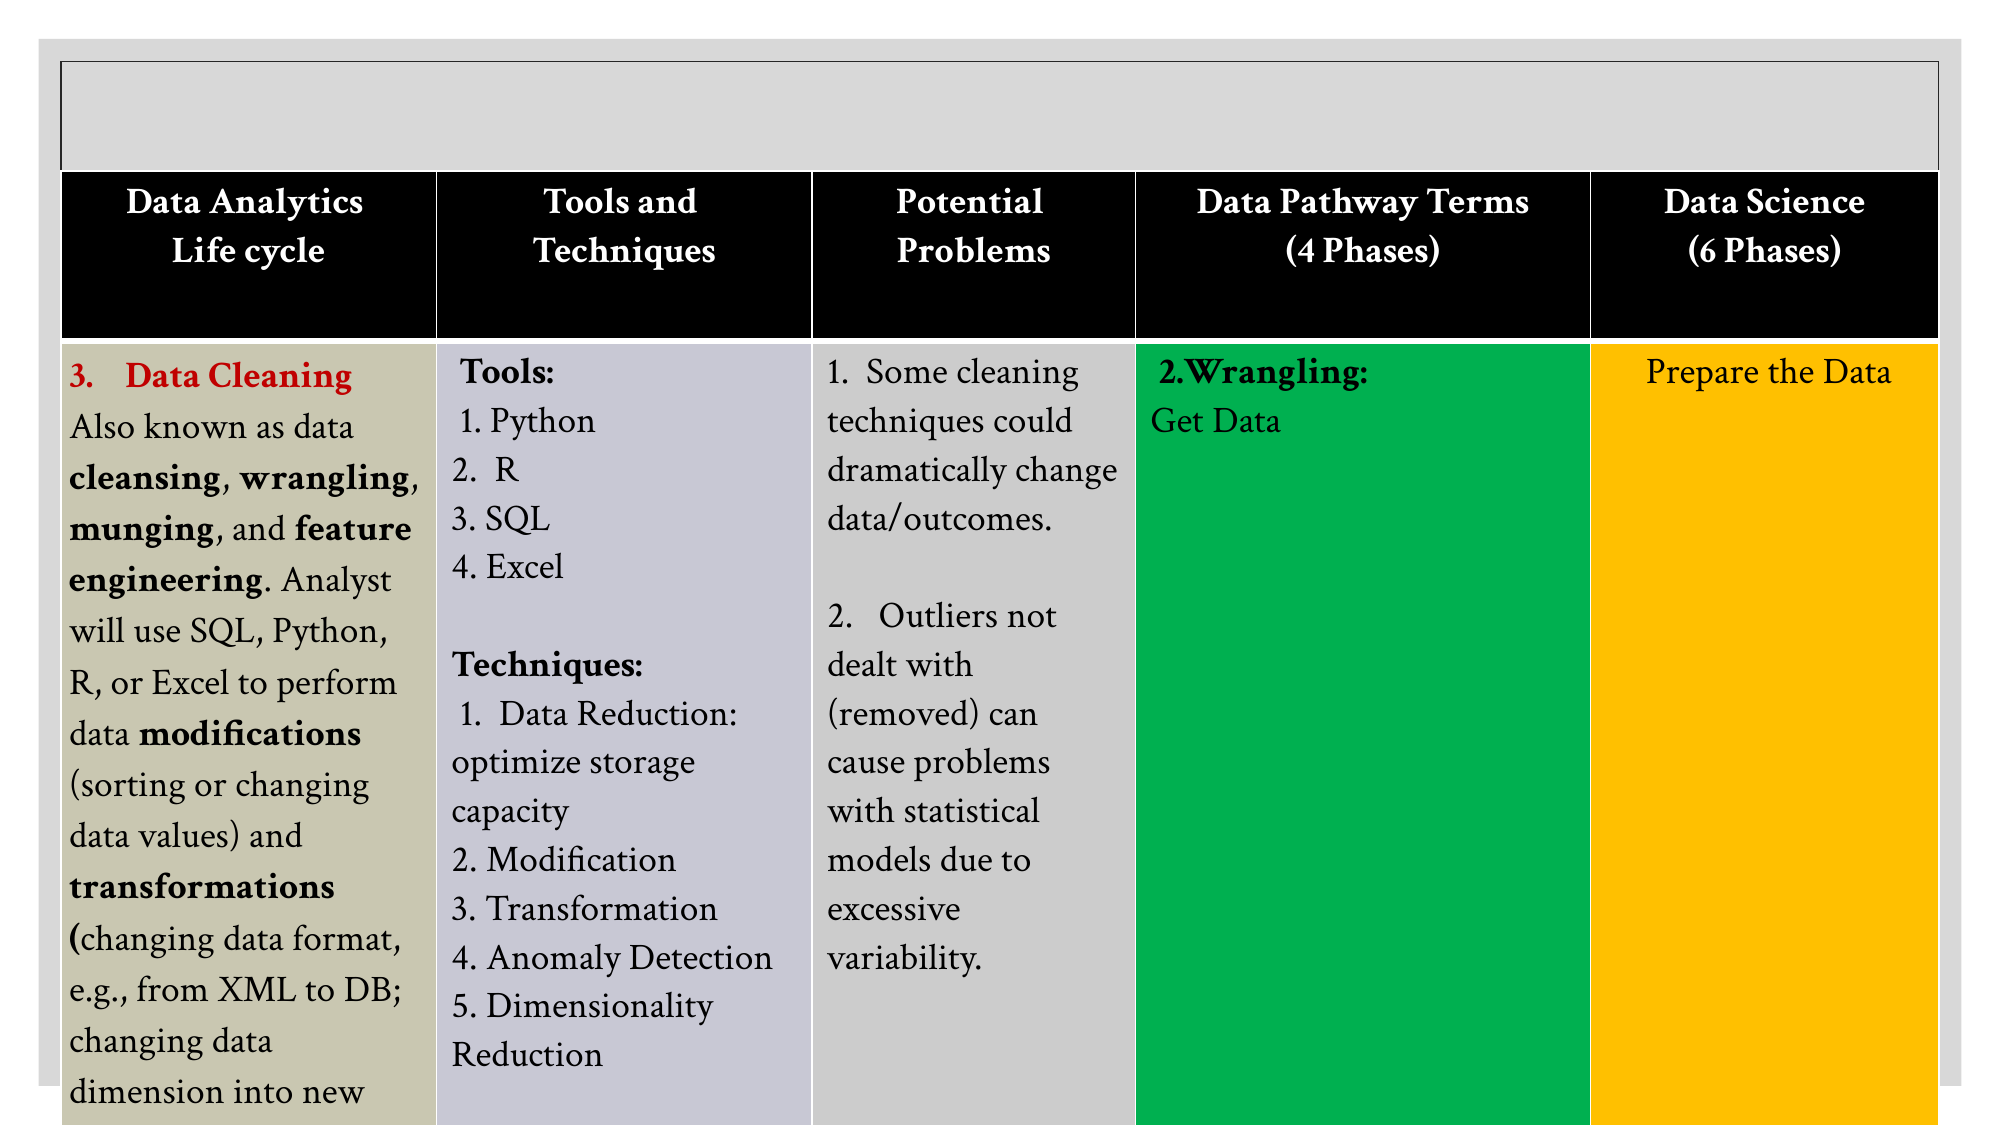

# A2 Cont’d:	The Data Analytics Life Cycle
| Data Analytics Life cycle | Tools and Techniques | Potential Problems | Data Pathway Terms (4 Phases) | Data Science (6 Phases) |
| --- | --- | --- | --- | --- |
| Data Cleaning Also known as data cleansing, wrangling, munging, and feature engineering. Analyst will use SQL, Python, R, or Excel to perform data modifications (sorting or changing data values) and transformations (changing data format, e.g., from XML to DB; changing data dimension into new dataset e.g., PCA. | Tools: 1. Python 2. R 3. SQL 4. Excel Techniques: 1. Data Reduction: optimize storage capacity 2. Modification 3. Transformation 4. Anomaly Detection 5. Dimensionality Reduction | 1. Some cleaning techniques could dramatically change data/outcomes. 2. Outliers not dealt with (removed) can cause problems with statistical models due to excessive variability. | 2.Wrangling: Get Data | Prepare the Data |